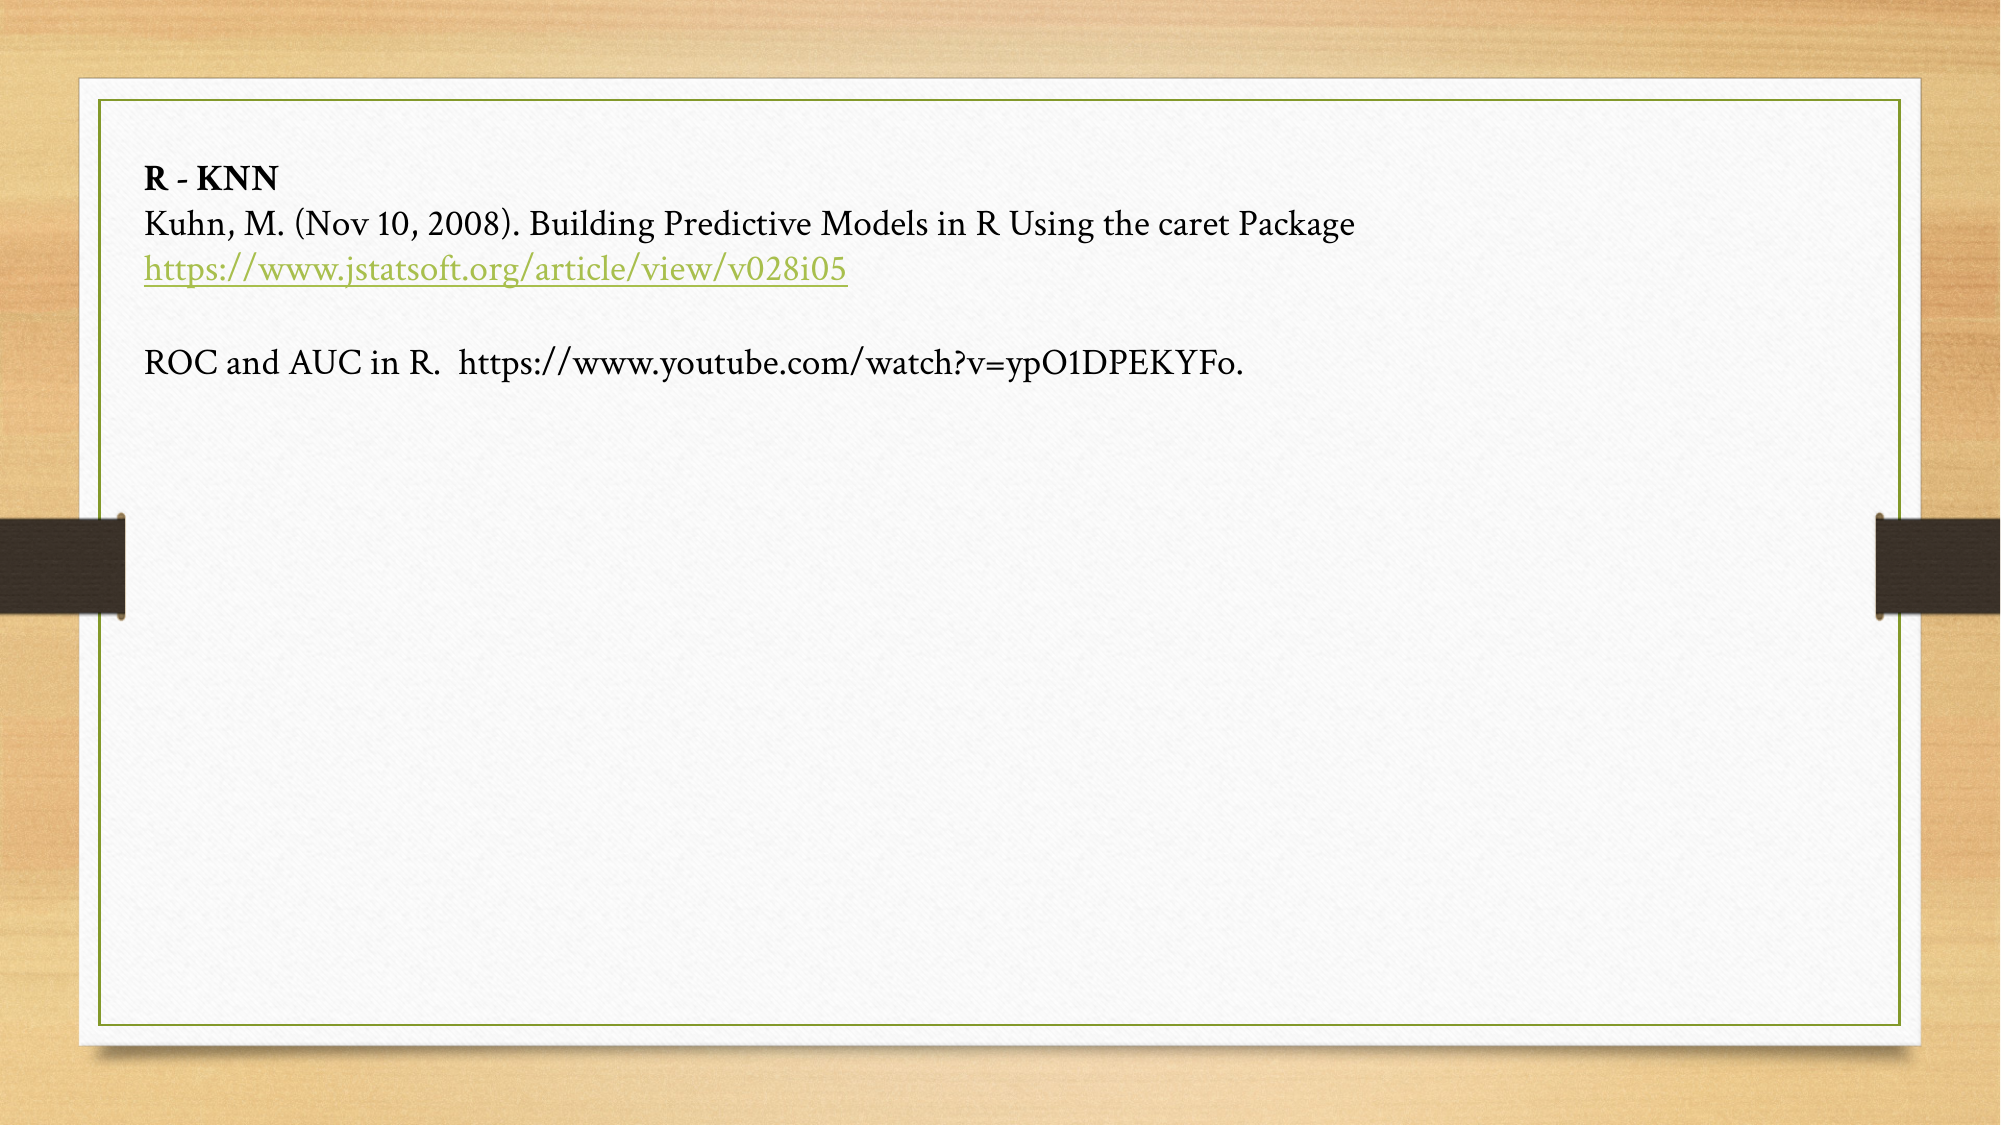

R - KNN
Kuhn, M. (Nov 10, 2008). Building Predictive Models in R Using the caret Package
https://www.jstatsoft.org/article/view/v028i05

ROC and AUC in R.  https://www.youtube.com/watch?v=ypO1DPEKYFo.